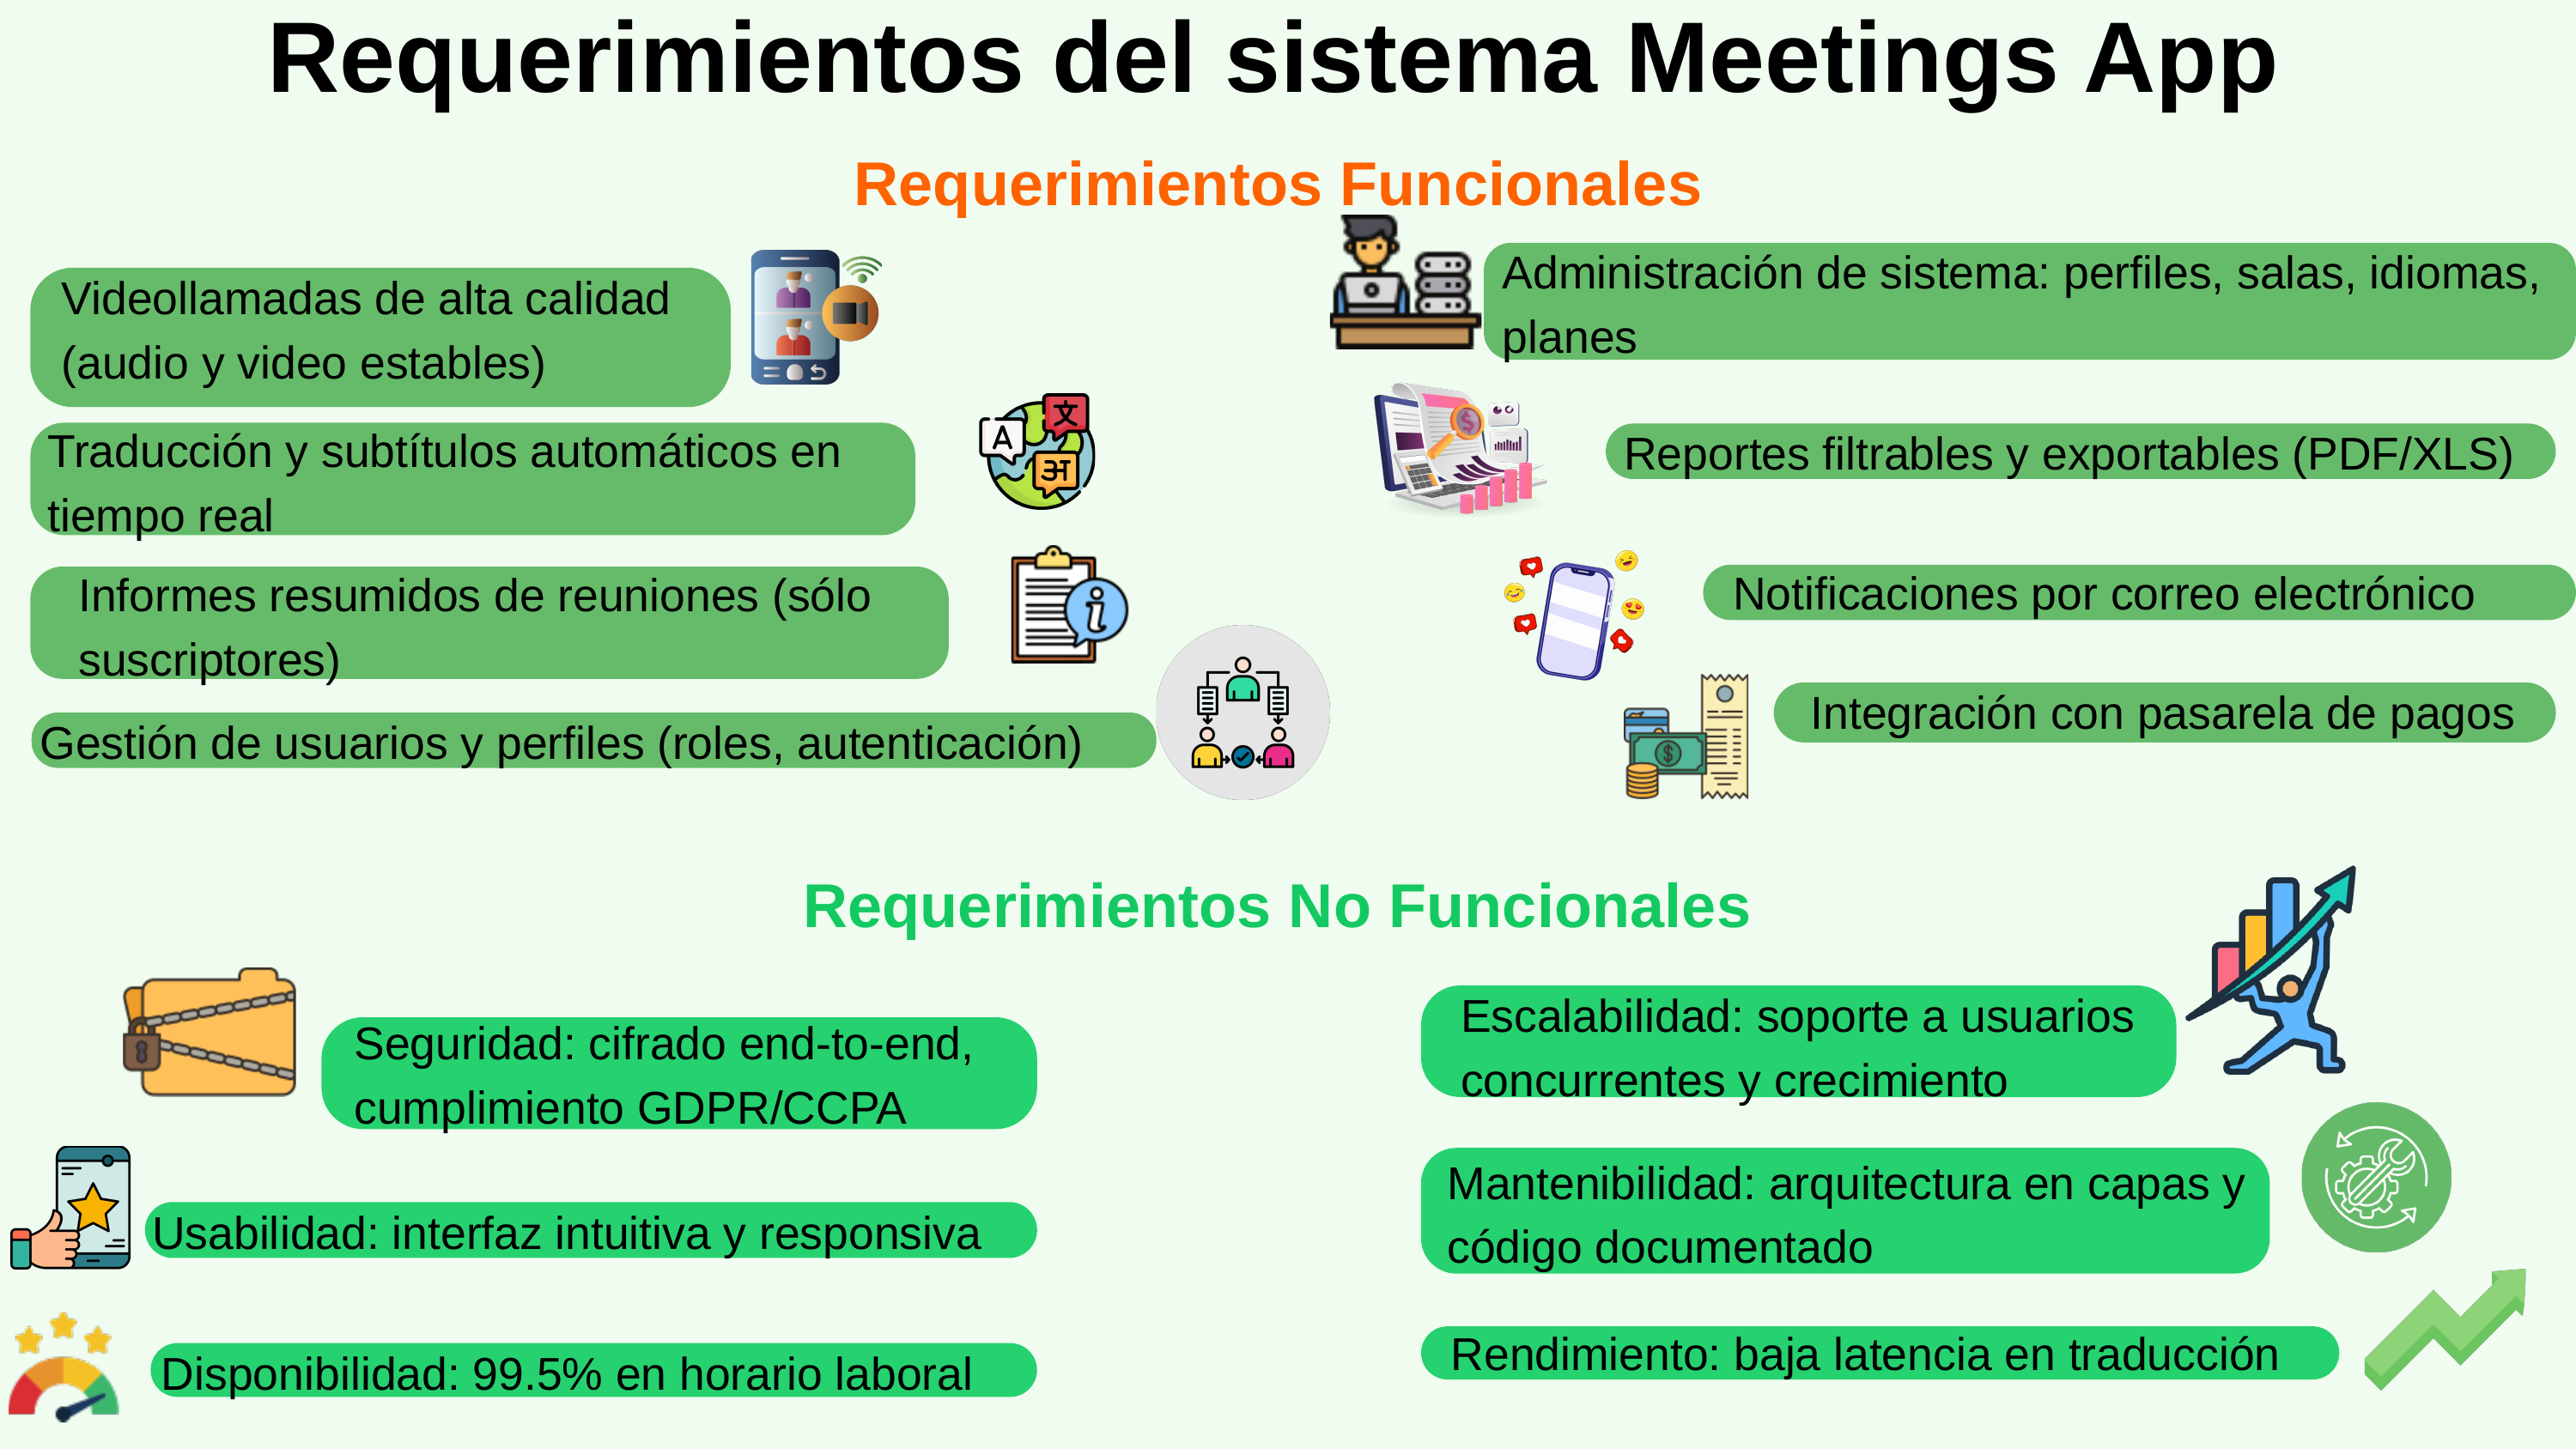

Requerimientos del sistema Meetings App
Requerimientos Funcionales

Administración de sistema: perfiles, salas, idiomas, planes

Videollamadas de alta calidad (audio y video estables)

Traducción y subtítulos automáticos en tiempo real
Reportes filtrables y exportables (PDF/XLS)

Notificaciones por correo electrónico
Informes resumidos de reuniones (sólo suscriptores)

Integración con pasarela de pagos

Gestión de usuarios y perfiles (roles, autenticación)

Requerimientos No Funcionales

Escalabilidad: soporte a usuarios concurrentes y crecimiento

Seguridad: cifrado end-to-end, cumplimiento GDPR/CCPA

Mantenibilidad: arquitectura en capas y código documentado

Usabilidad: interfaz intuitiva y responsiva

Rendimiento: baja latencia en traducción

Disponibilidad: 99.5% en horario laboral